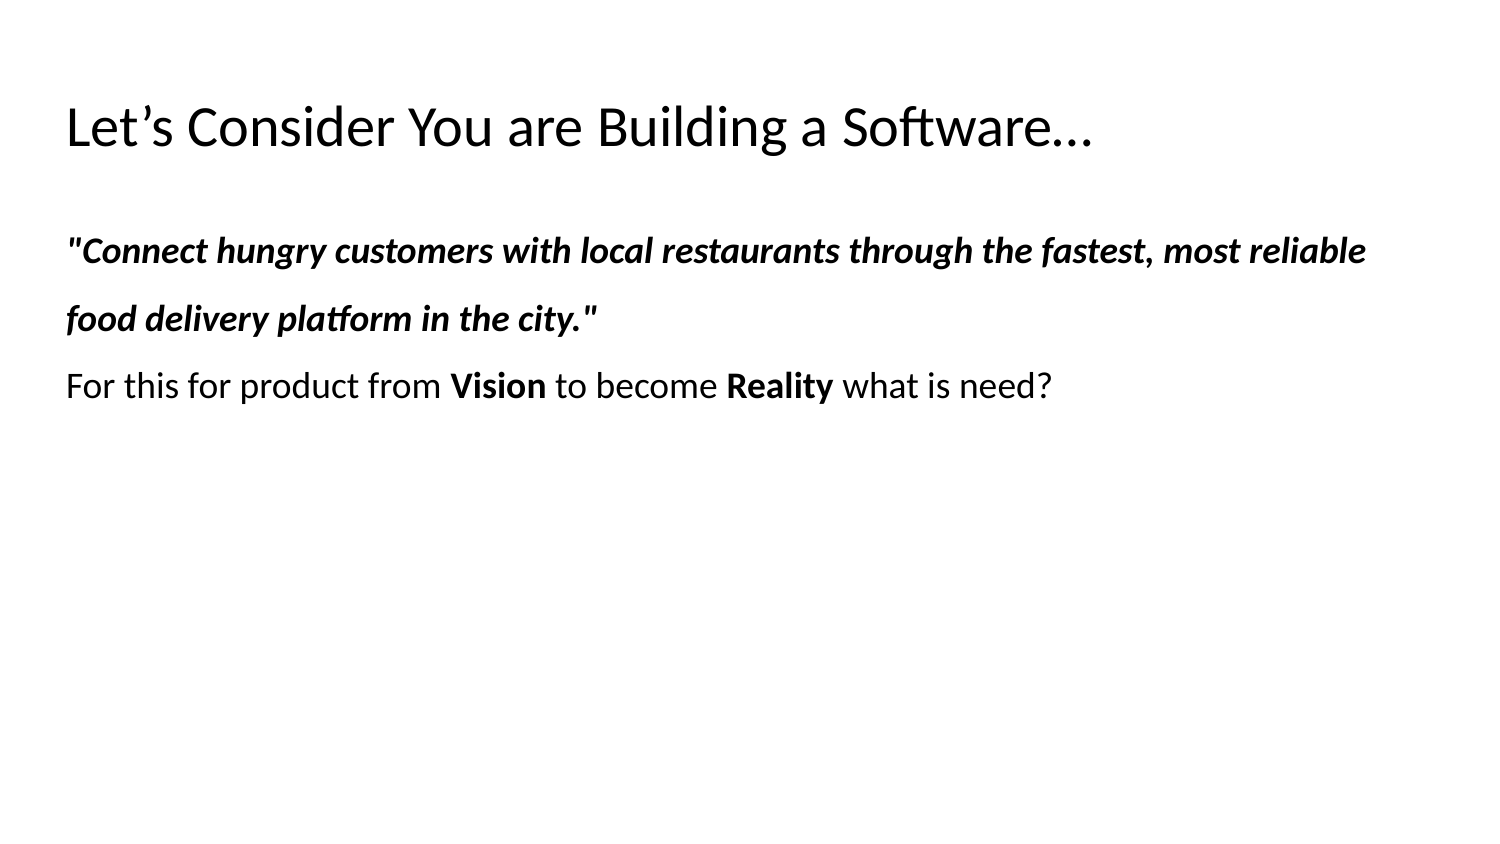

# Let’s Consider You are Building a Software…
"Connect hungry customers with local restaurants through the fastest, most reliable food delivery platform in the city."
For this for product from Vision to become Reality what is need?